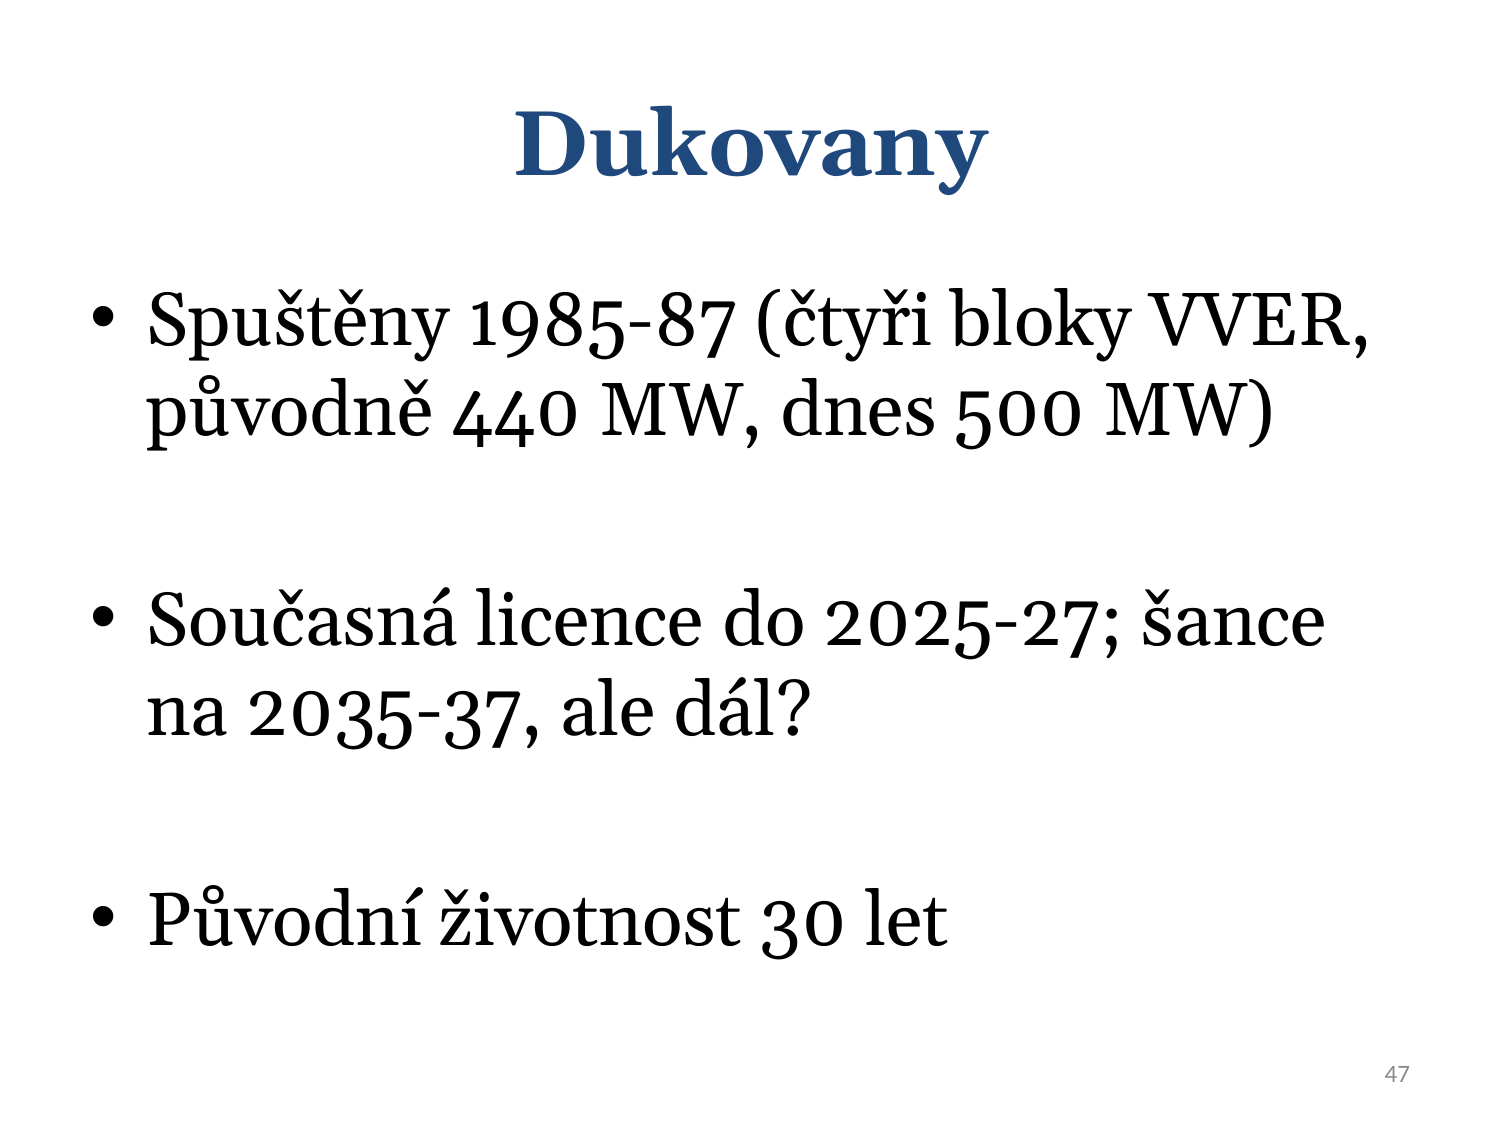

# Dukovany
Spuštěny 1985-87 (čtyři bloky VVER, původně 440 MW, dnes 500 MW)

Současná licence do 2025-27; šance na 2035-37, ale dál?

Původní životnost 30 let

47